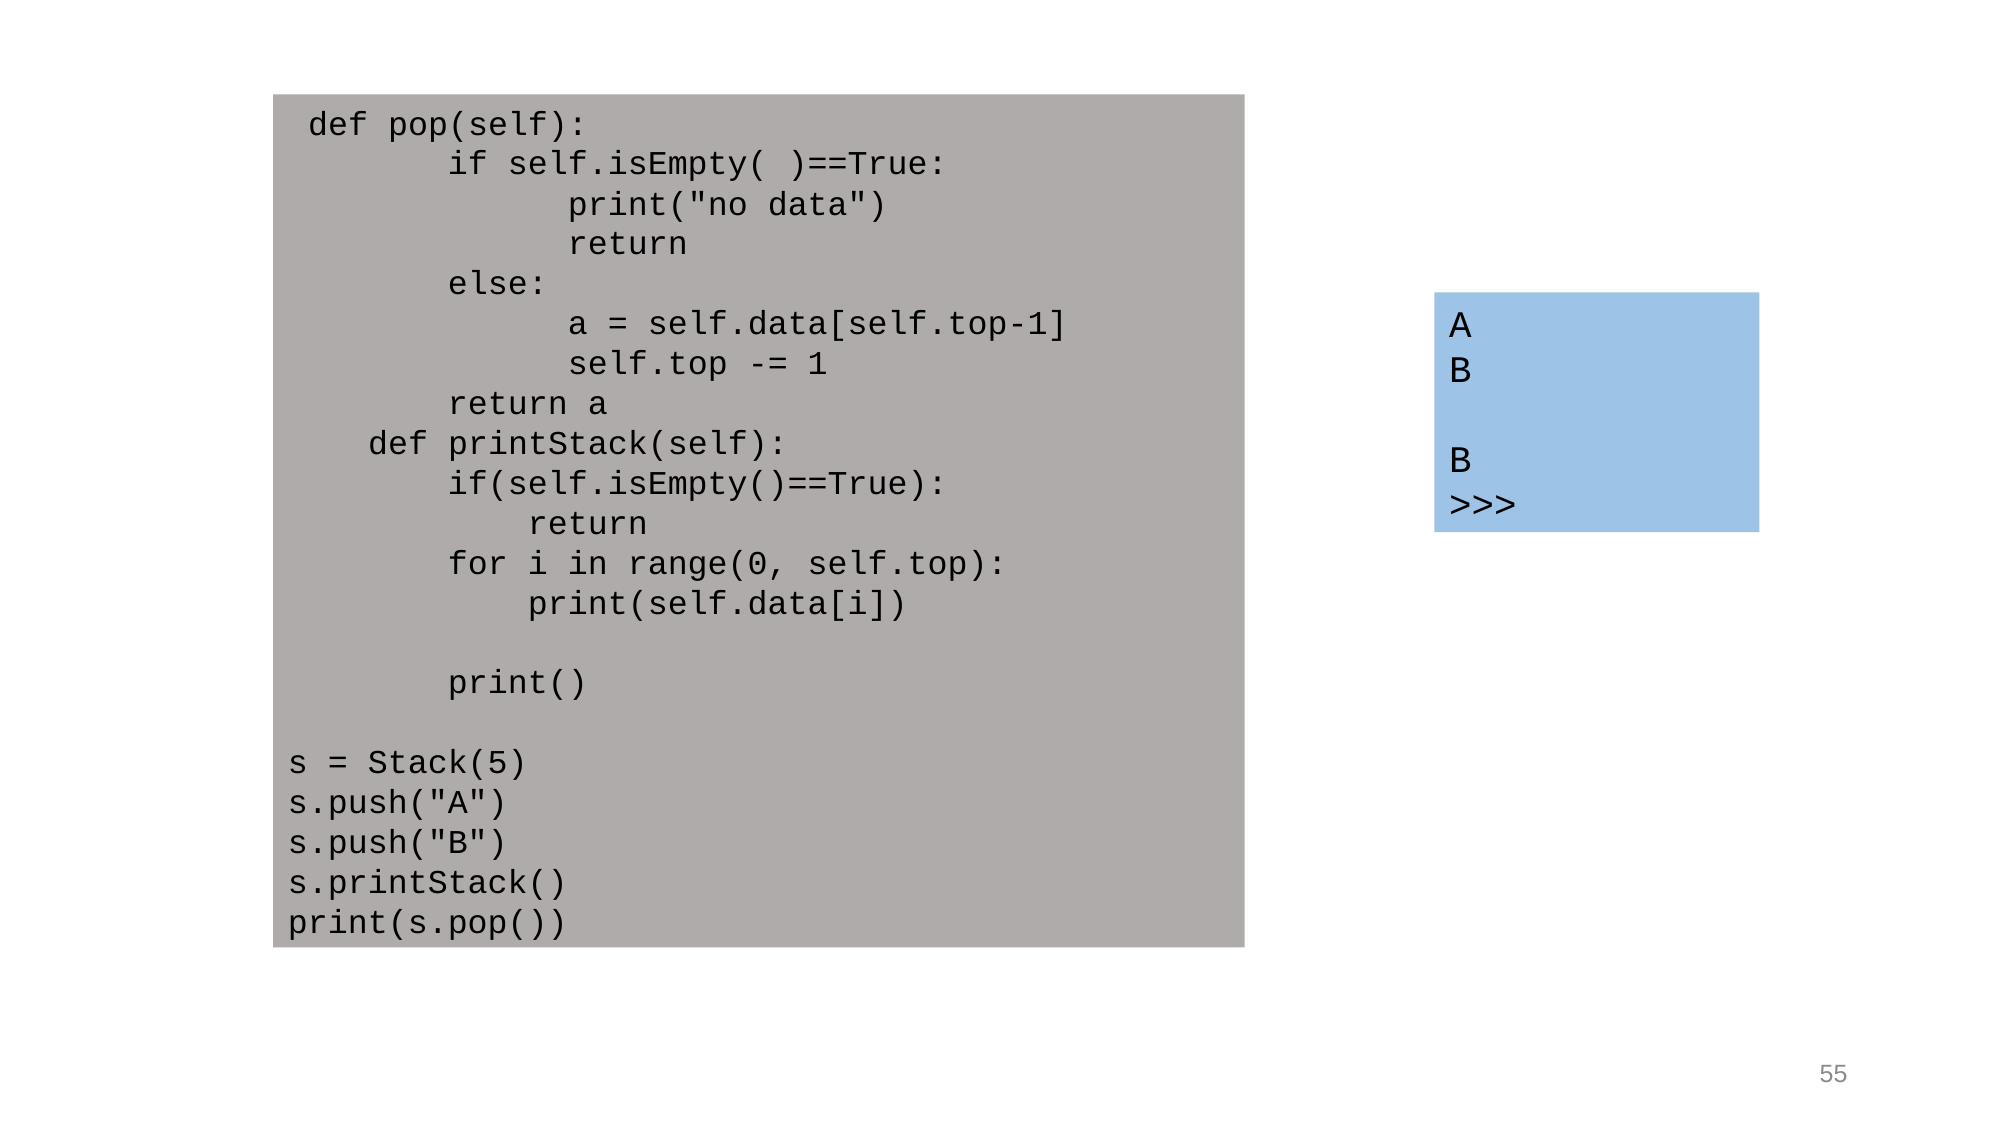

def pop(self):
        if self.isEmpty( )==True:
              print("no data")
              return
        else:
              a = self.data[self.top-1]
              self.top -= 1
        return a
    def printStack(self):
        if(self.isEmpty()==True):
            return
        for i in range(0, self.top):
            print(self.data[i])

        print()

s = Stack(5)
s.push("A")
s.push("B")
s.printStack()
print(s.pop())
A
B

B
>>>
55